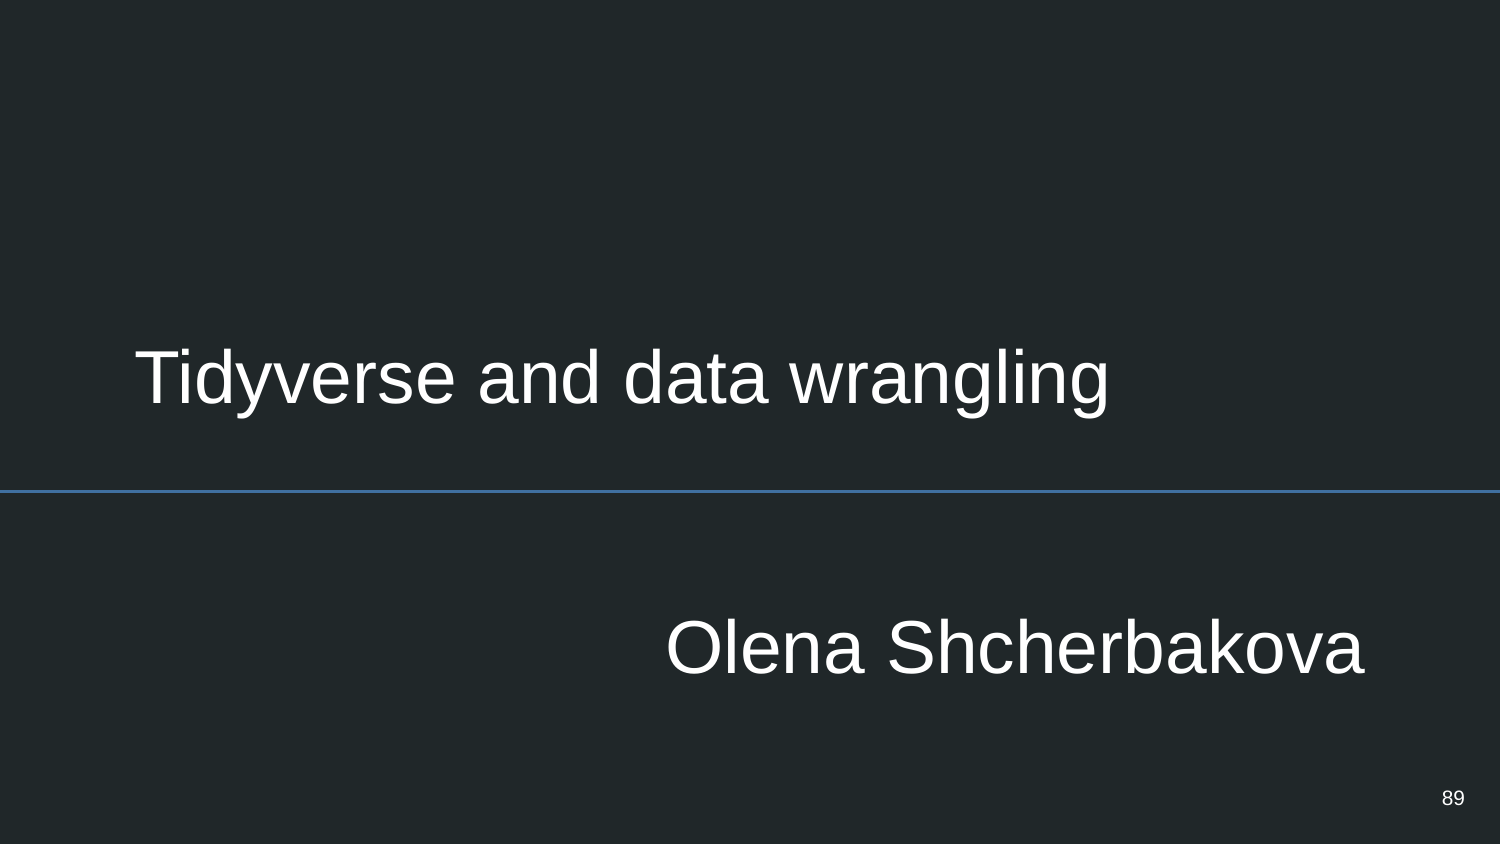

# Tidyverse and data wrangling

Olena Shcherbakova
89